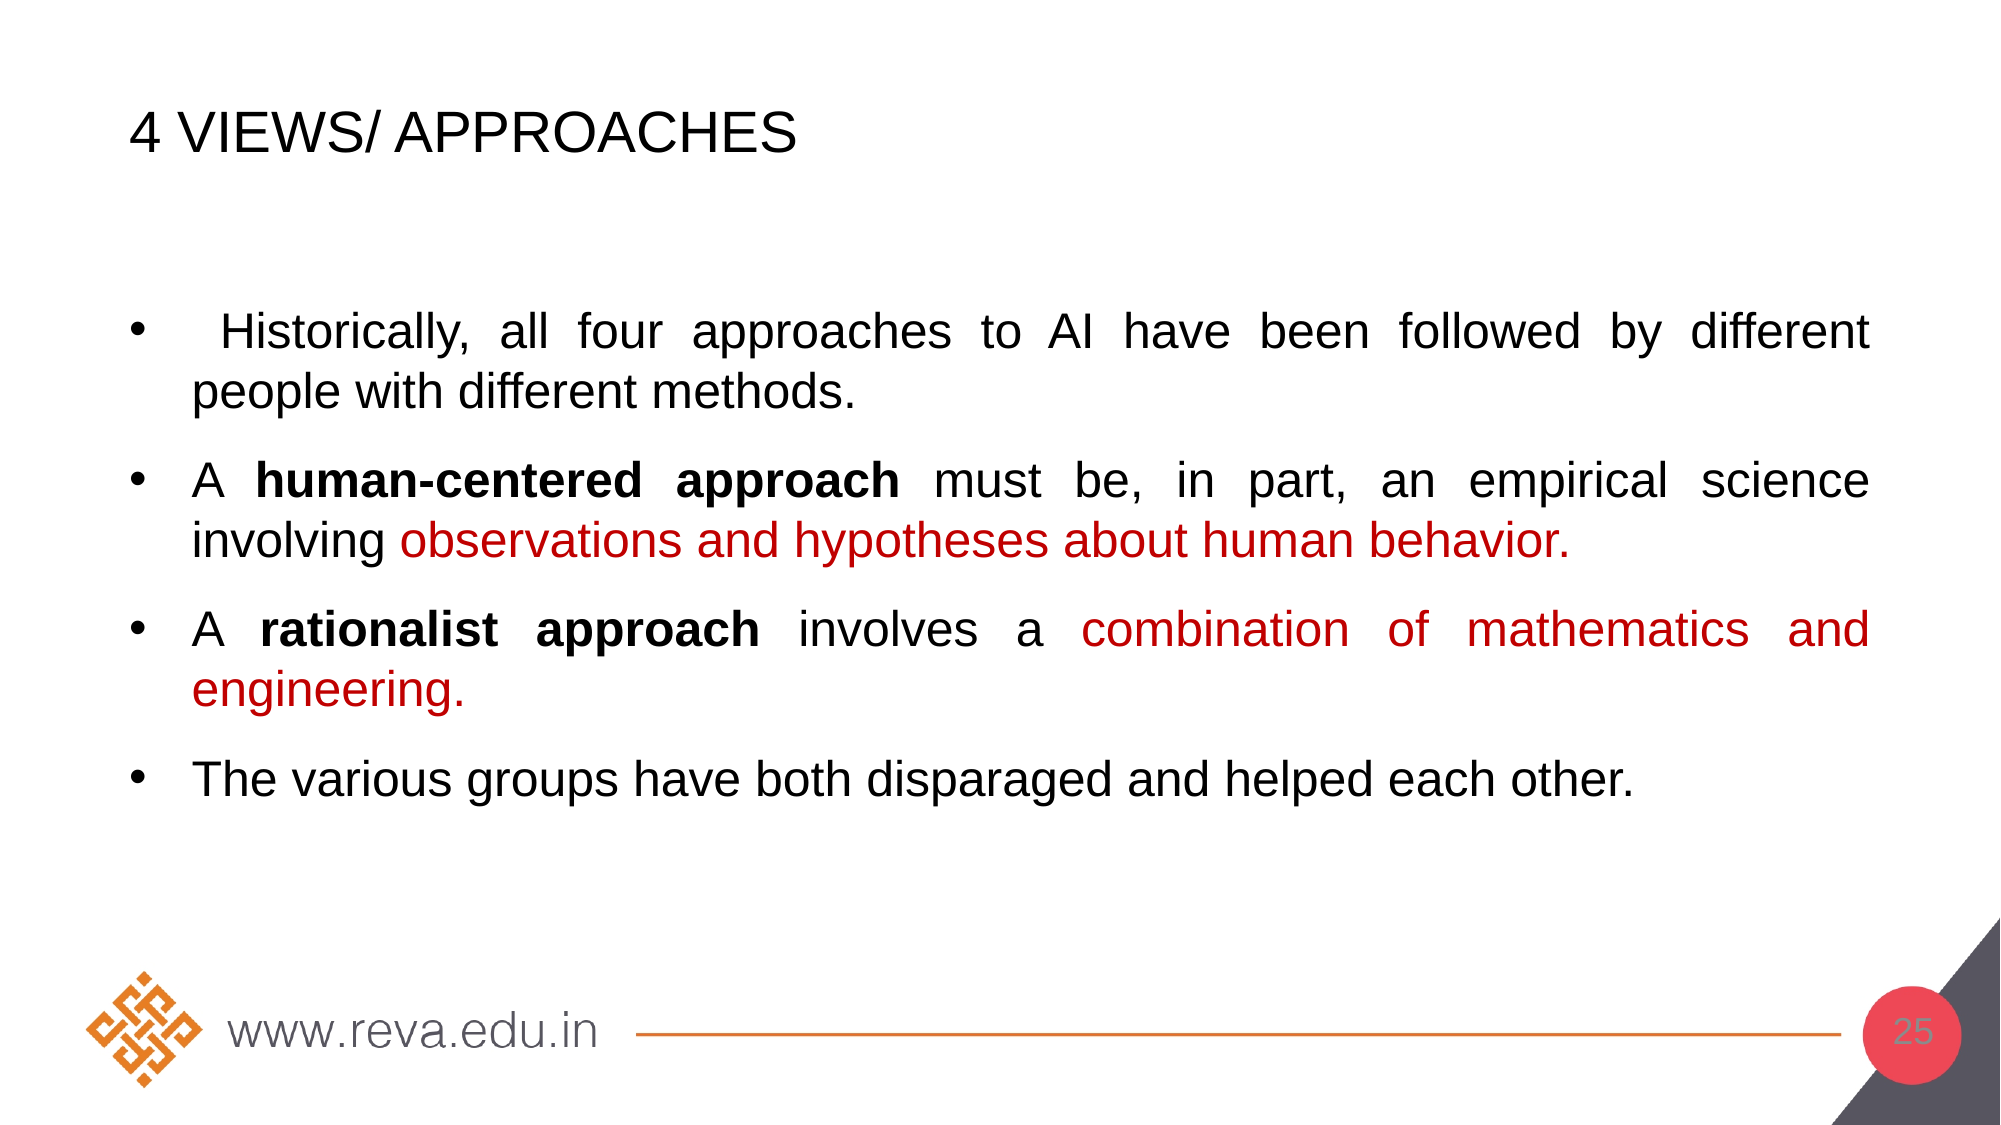

# 4 Views/ Approaches
 Historically, all four approaches to AI have been followed by different people with different methods.
A human-centered approach must be, in part, an empirical science involving observations and hypotheses about human behavior.
A rationalist approach involves a combination of mathematics and engineering.
The various groups have both disparaged and helped each other.
25